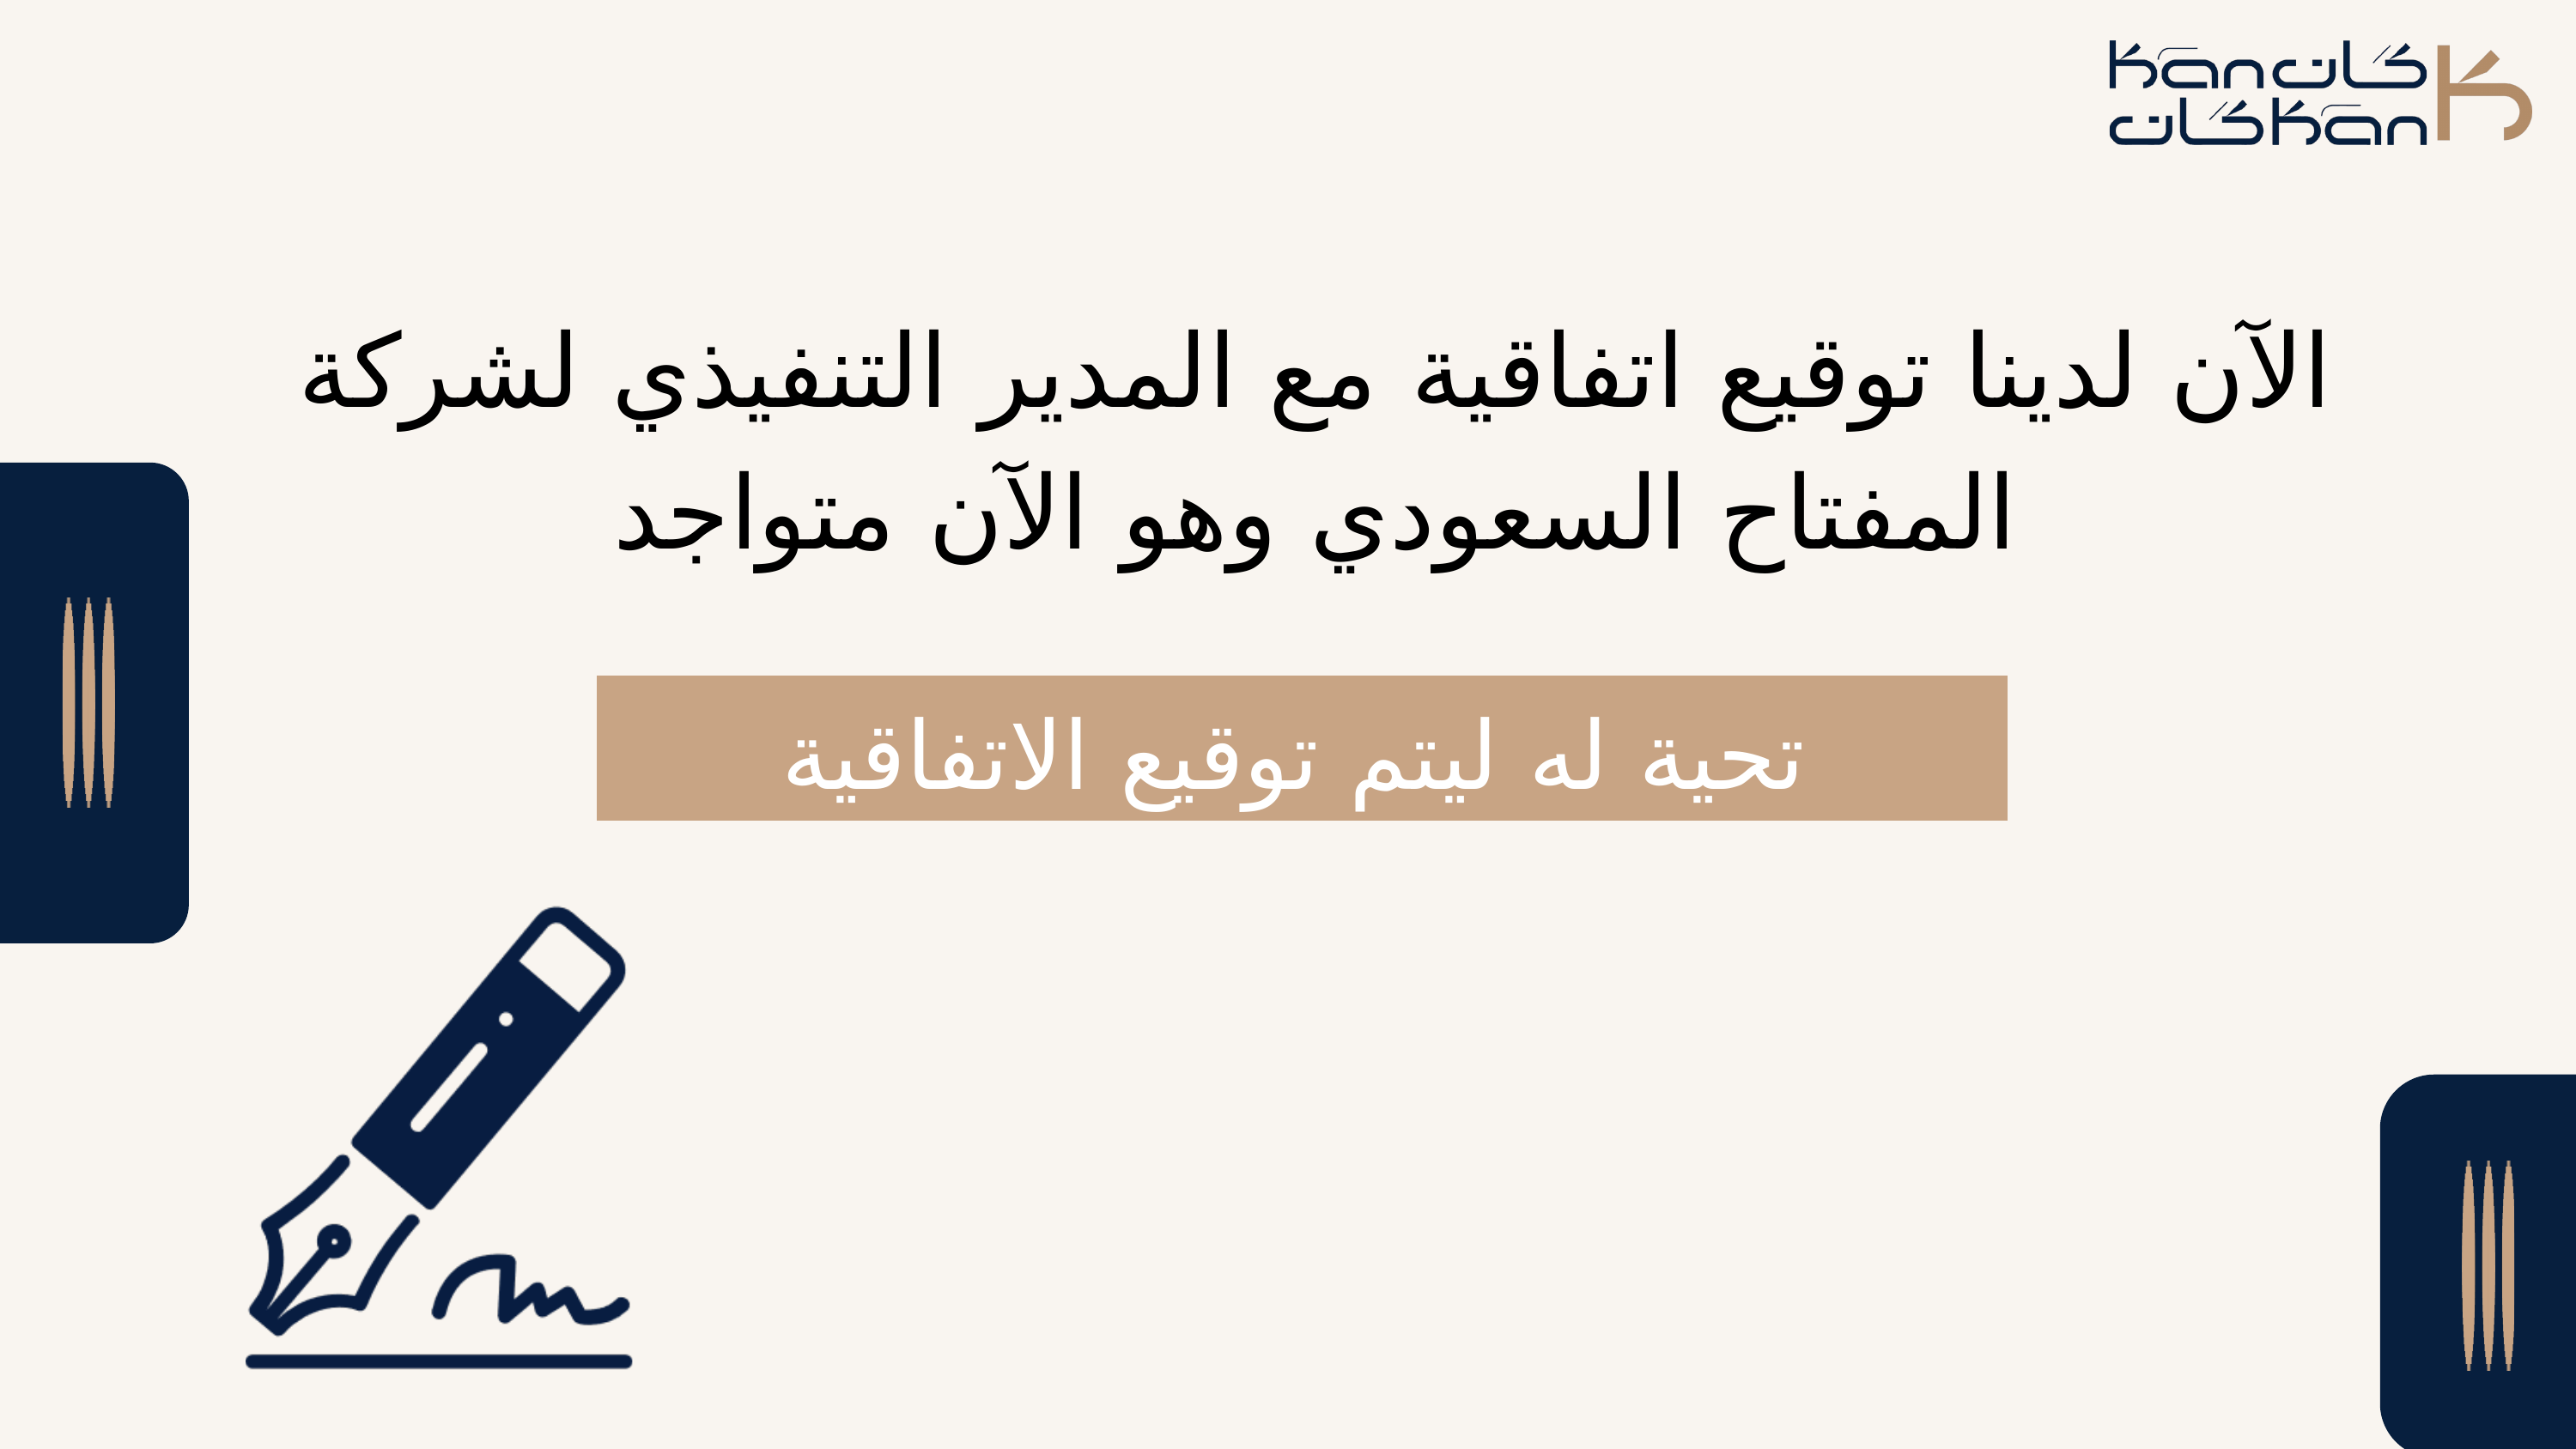

الآن لدينا توقيع اتفاقية مع المدير التنفيذي لشركة المفتاح السعودي وهو الآن متواجد

تحية له ليتم توقيع الاتفاقية